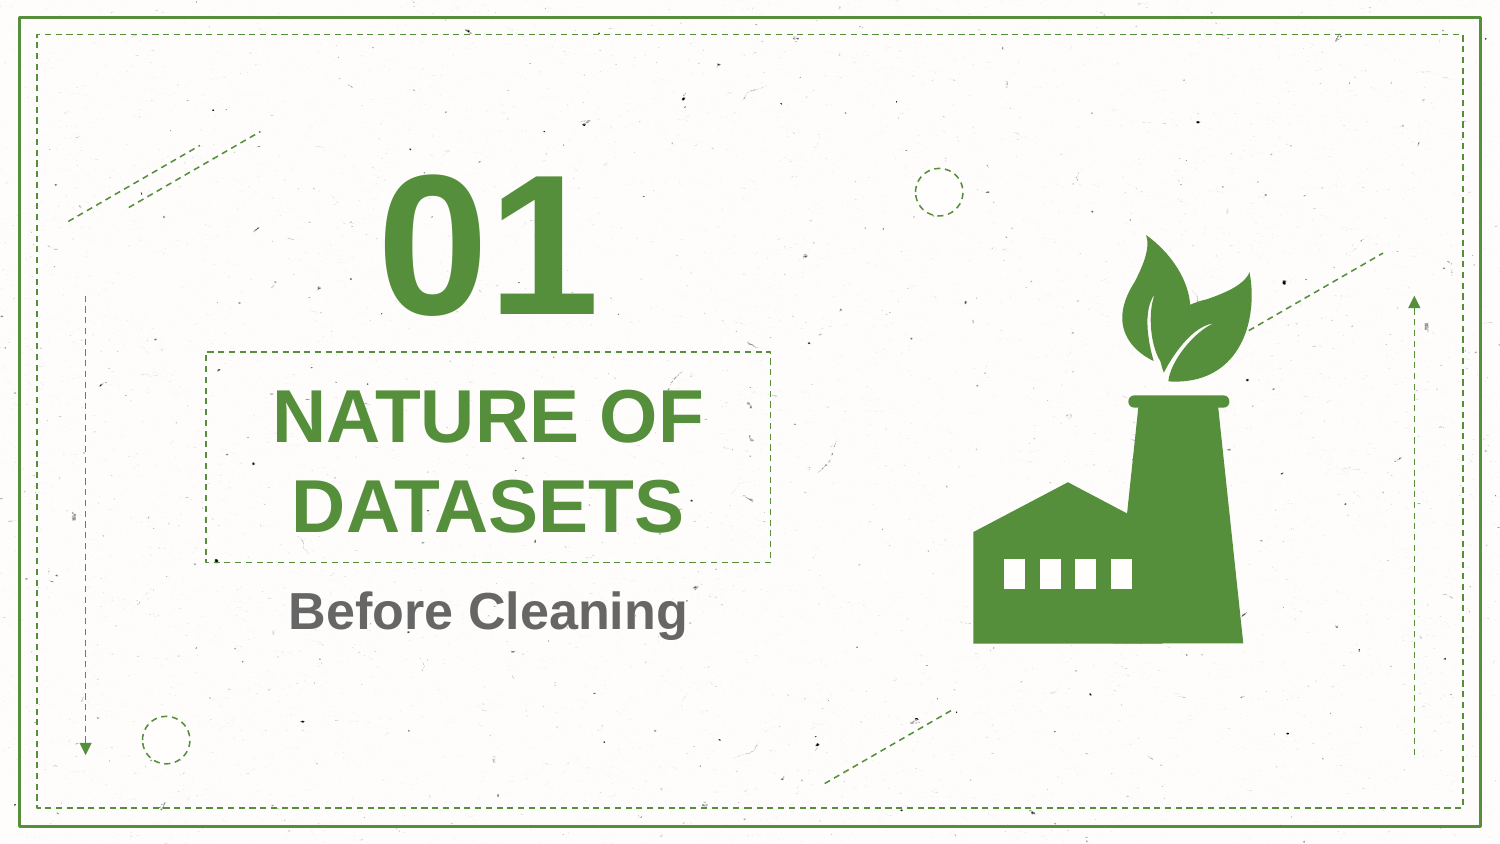

01

# NATURE OF DATASETS

Before Cleaning